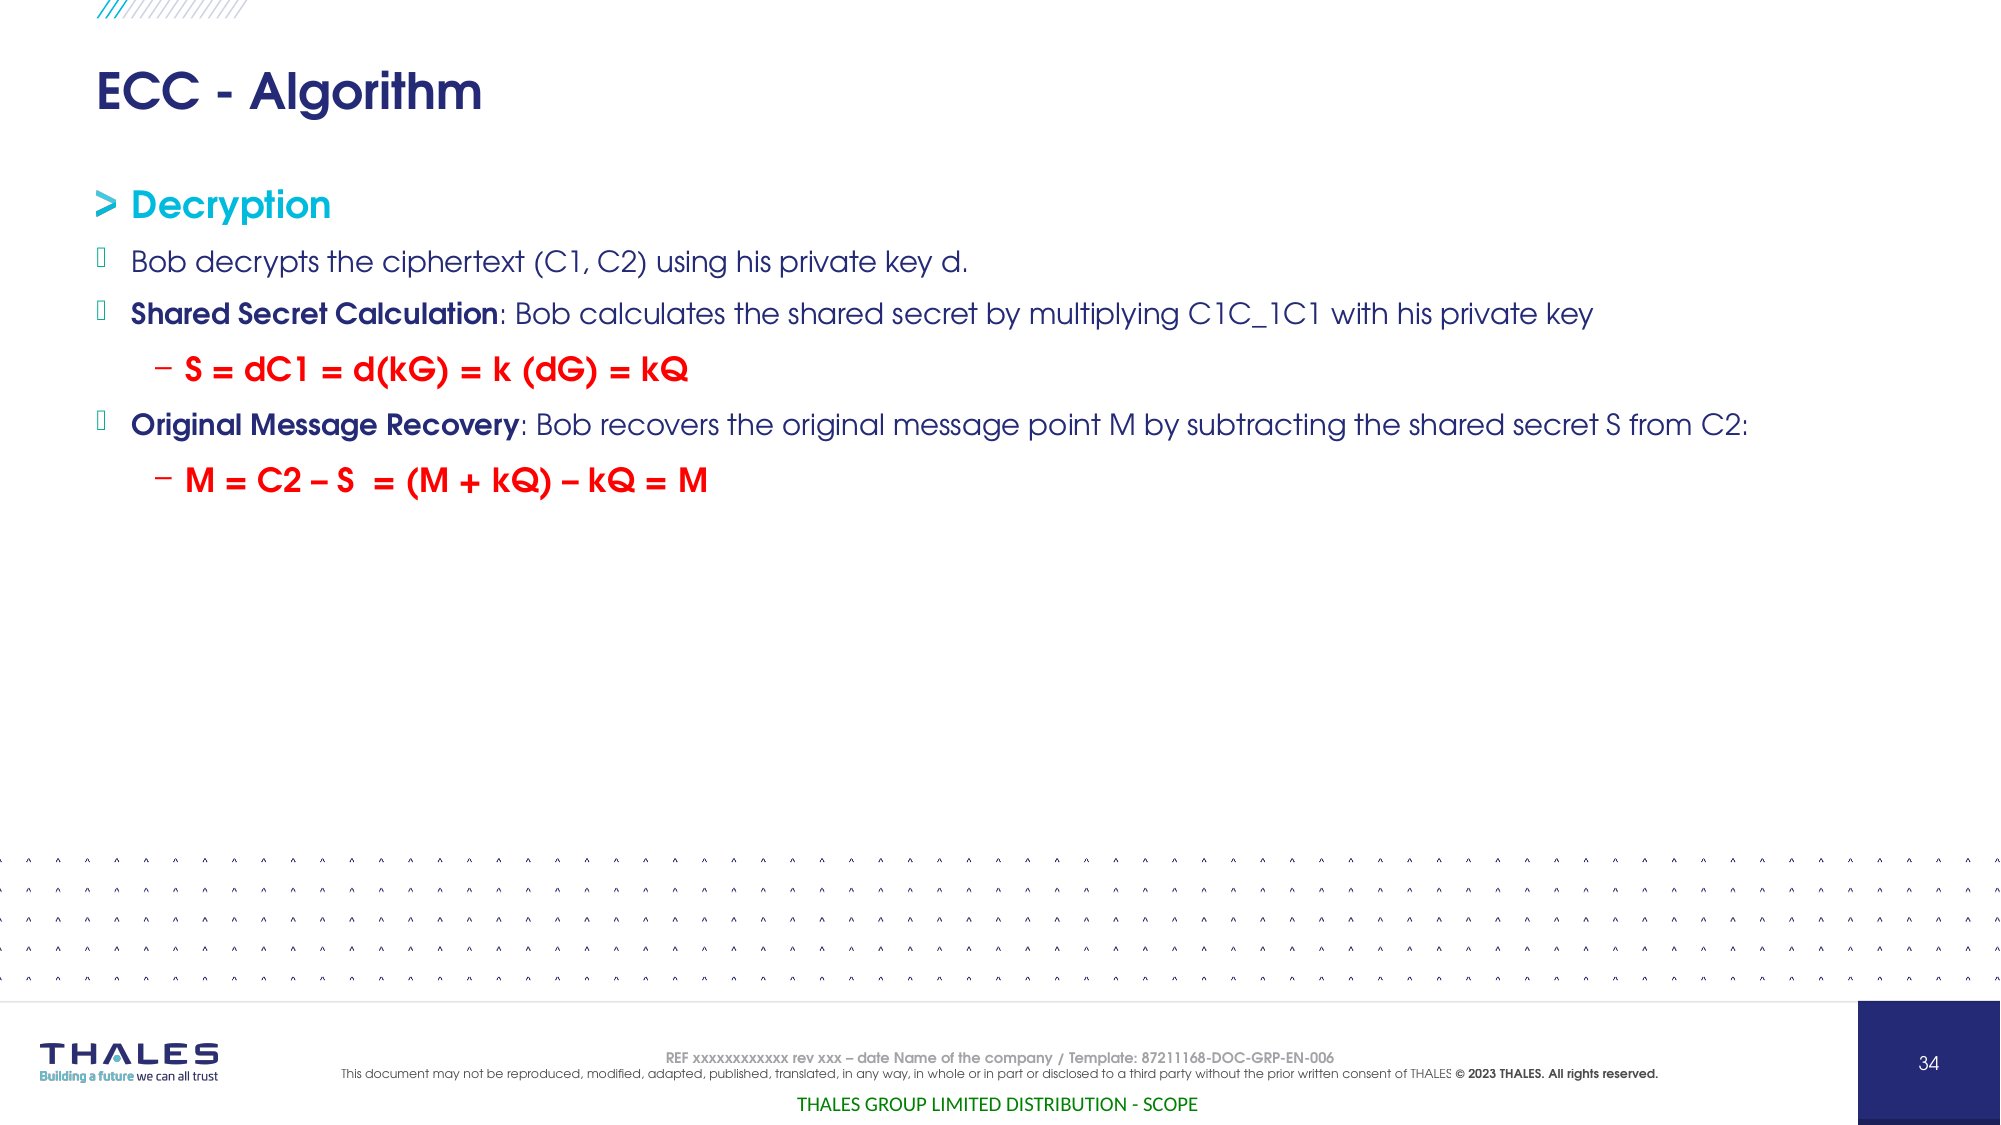

# ECC - Algorithm
Decryption
Bob decrypts the ciphertext (C1, C2) using his private key d.
Shared Secret Calculation: Bob calculates the shared secret by multiplying C1C_1C1​ with his private key
S = dC1 = d(kG) = k (dG) = kQ
Original Message Recovery: Bob recovers the original message point M​ by subtracting the shared secret S from C2:
M = C2 – S  = (M + kQ) – kQ = M